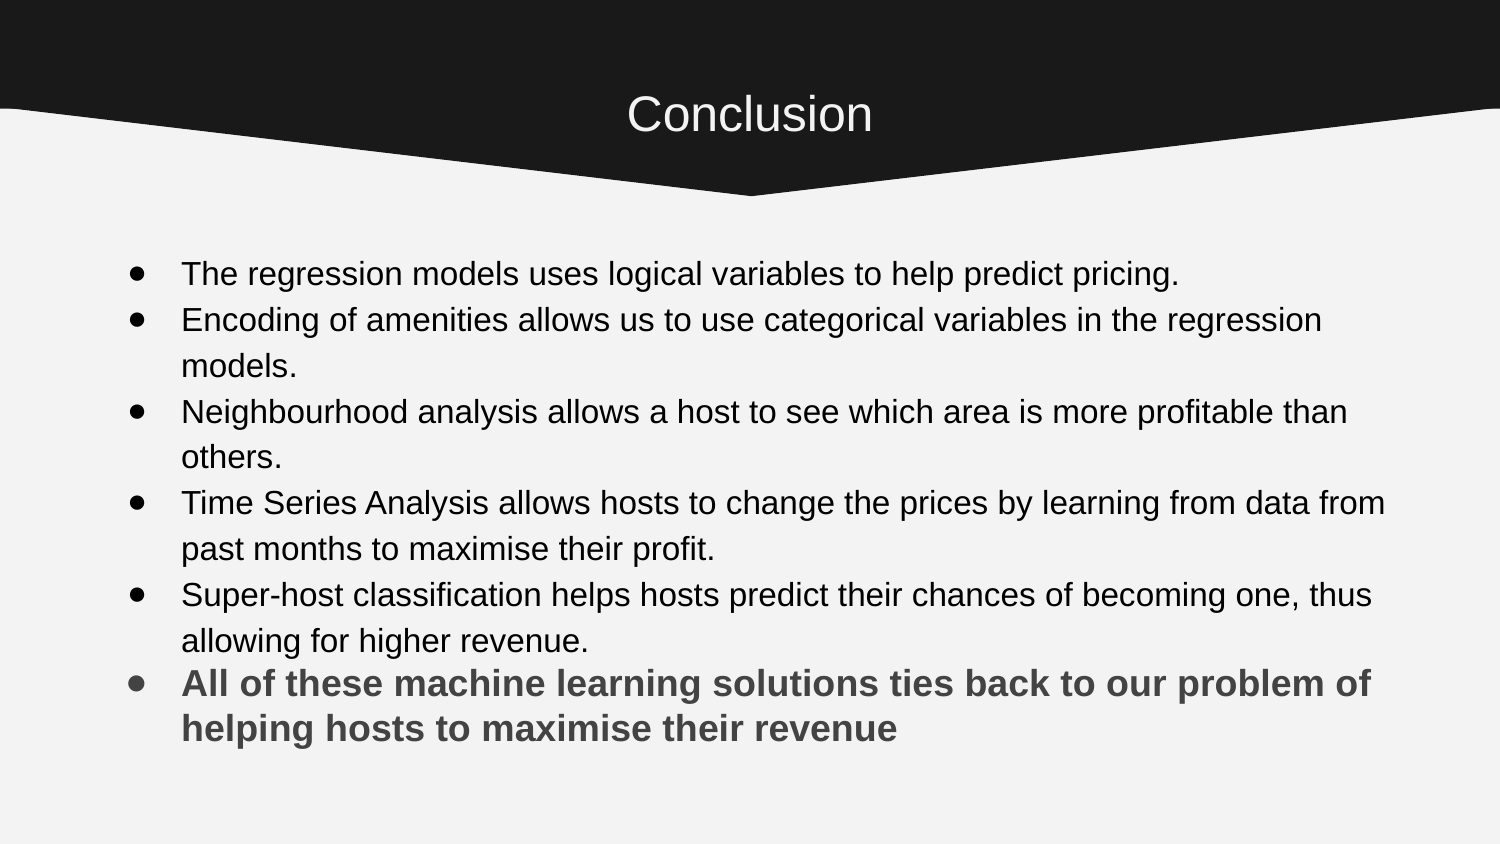

# Conclusion
The regression models uses logical variables to help predict pricing.
Encoding of amenities allows us to use categorical variables in the regression models.
Neighbourhood analysis allows a host to see which area is more profitable than others.
Time Series Analysis allows hosts to change the prices by learning from data from past months to maximise their profit.
Super-host classification helps hosts predict their chances of becoming one, thus allowing for higher revenue.
All of these machine learning solutions ties back to our problem of helping hosts to maximise their revenue